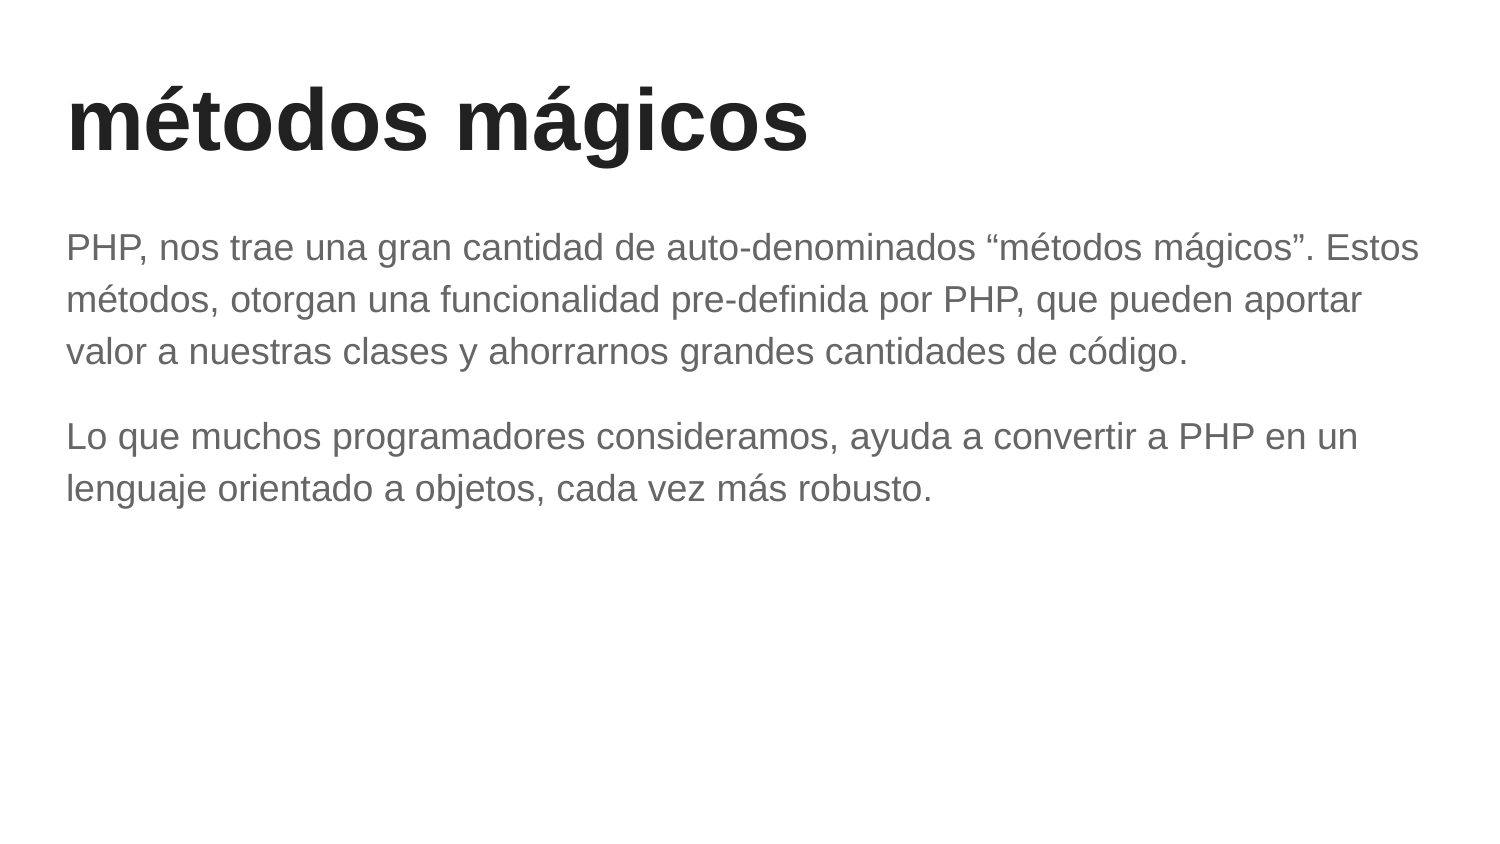

# métodos mágicos
PHP, nos trae una gran cantidad de auto-denominados “métodos mágicos”. Estos métodos, otorgan una funcionalidad pre-definida por PHP, que pueden aportar valor a nuestras clases y ahorrarnos grandes cantidades de código.
Lo que muchos programadores consideramos, ayuda a convertir a PHP en un lenguaje orientado a objetos, cada vez más robusto.